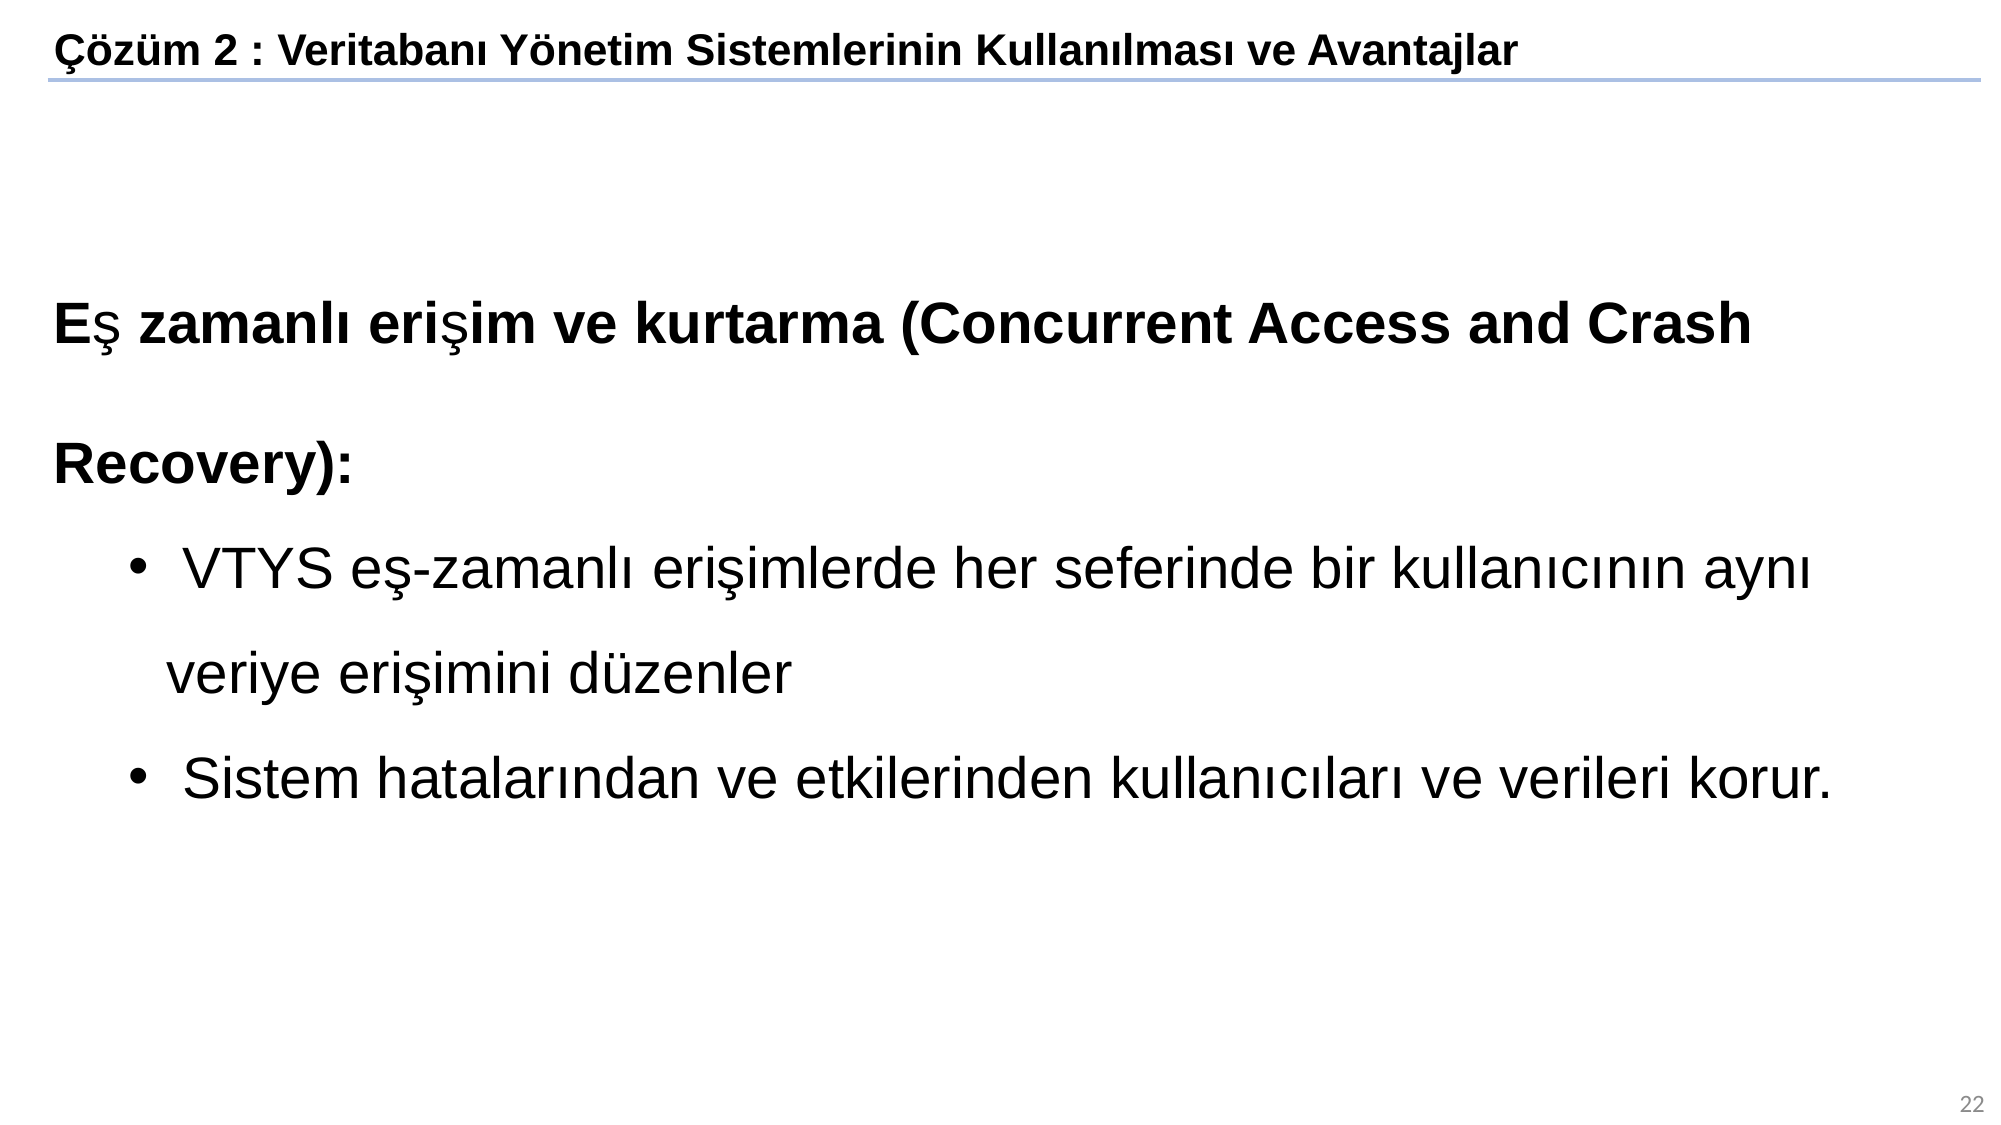

Çözüm 2 : Veritabanı Yönetim Sistemlerinin Kullanılması ve Avantajlar
Eş zamanlı erişim ve kurtarma (Concurrent Access and Crash Recovery):
 VTYS eş-zamanlı erişimlerde her seferinde bir kullanıcının aynı veriye erişimini düzenler
 Sistem hatalarından ve etkilerinden kullanıcıları ve verileri korur.
22